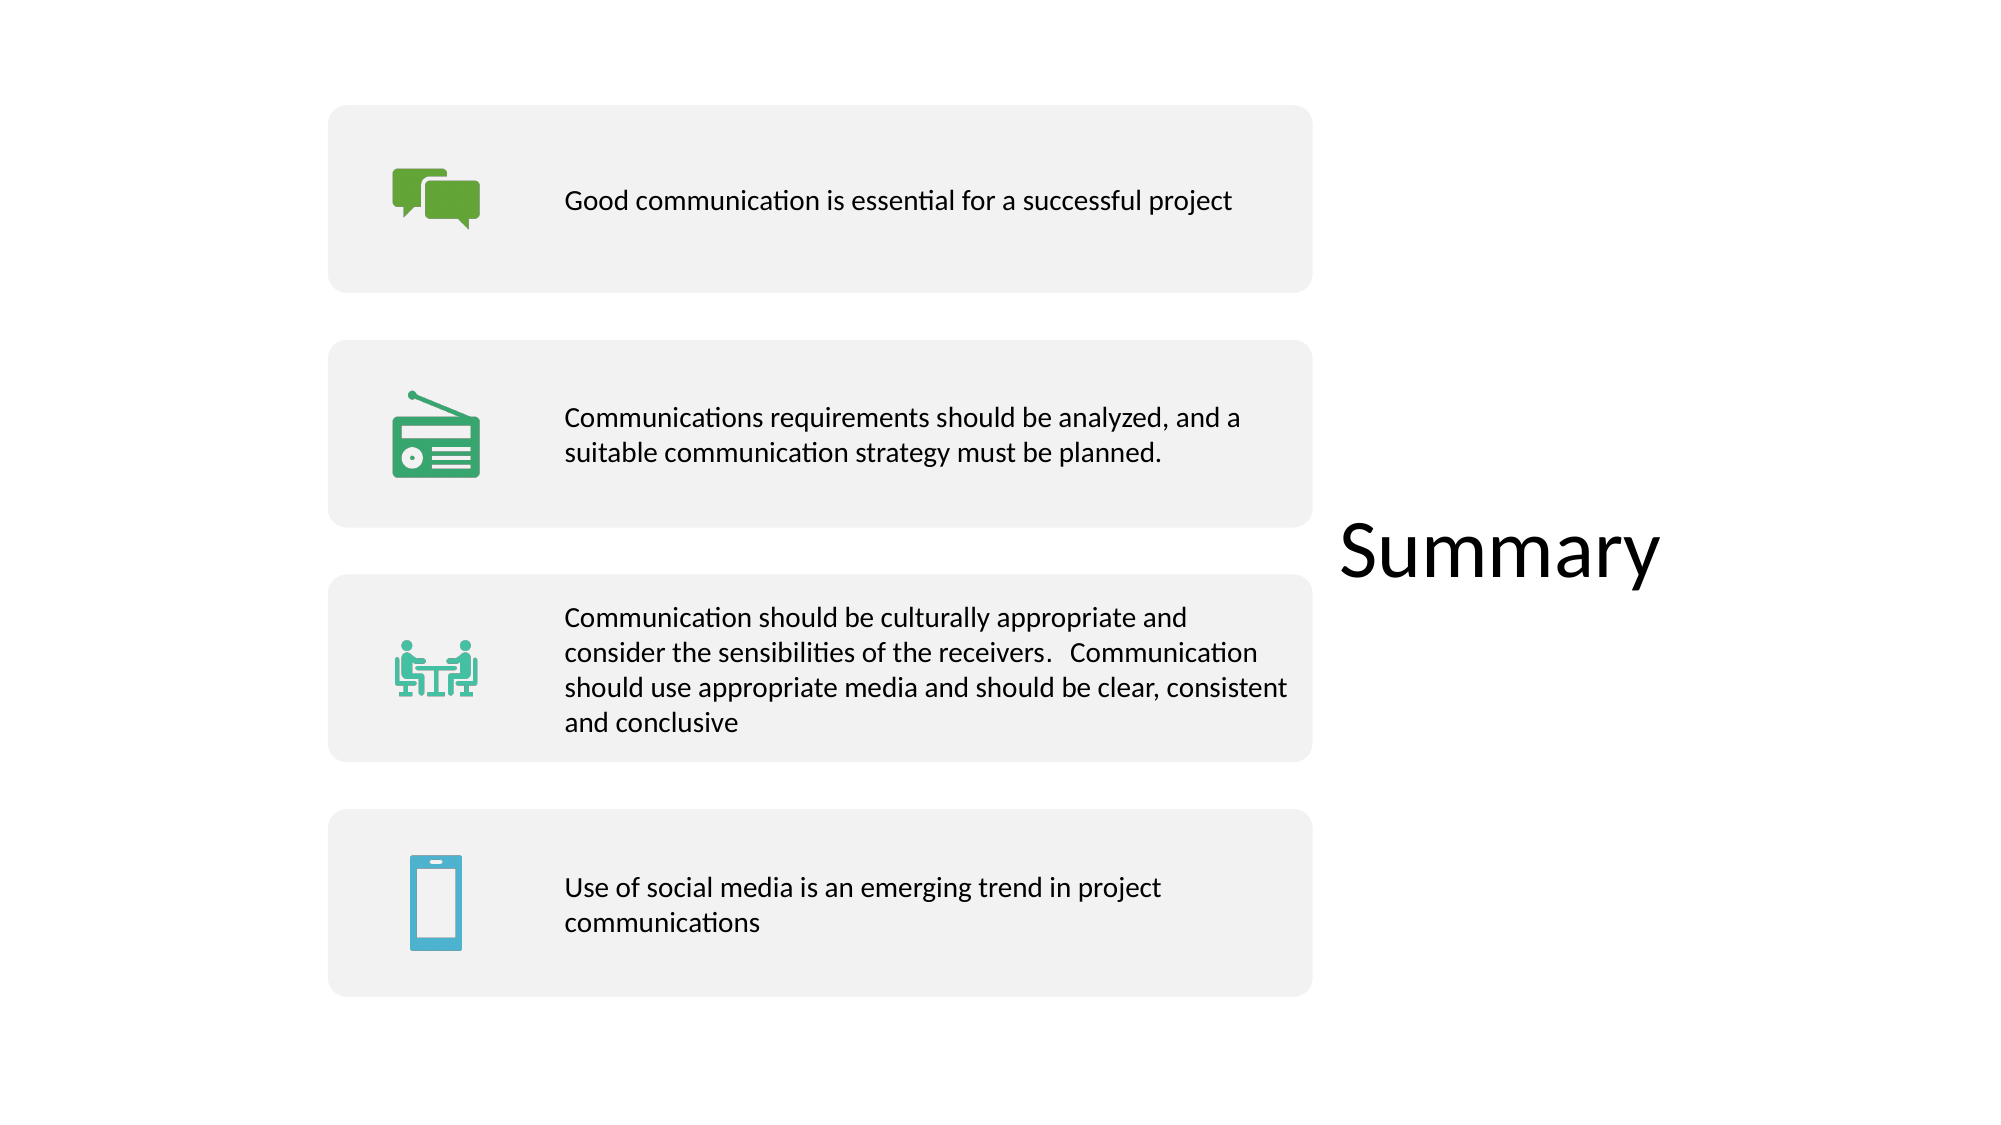

# Summary
Good communication is essential for a successful project
Communications requirements should be analyzed, and a suitable communication strategy must be planned.
Communication should be culturally appropriate and consider the sensibilities of the receivers.  Communication should use appropriate media and should be clear, consistent and conclusive
Use of social media is an emerging trend in project communications